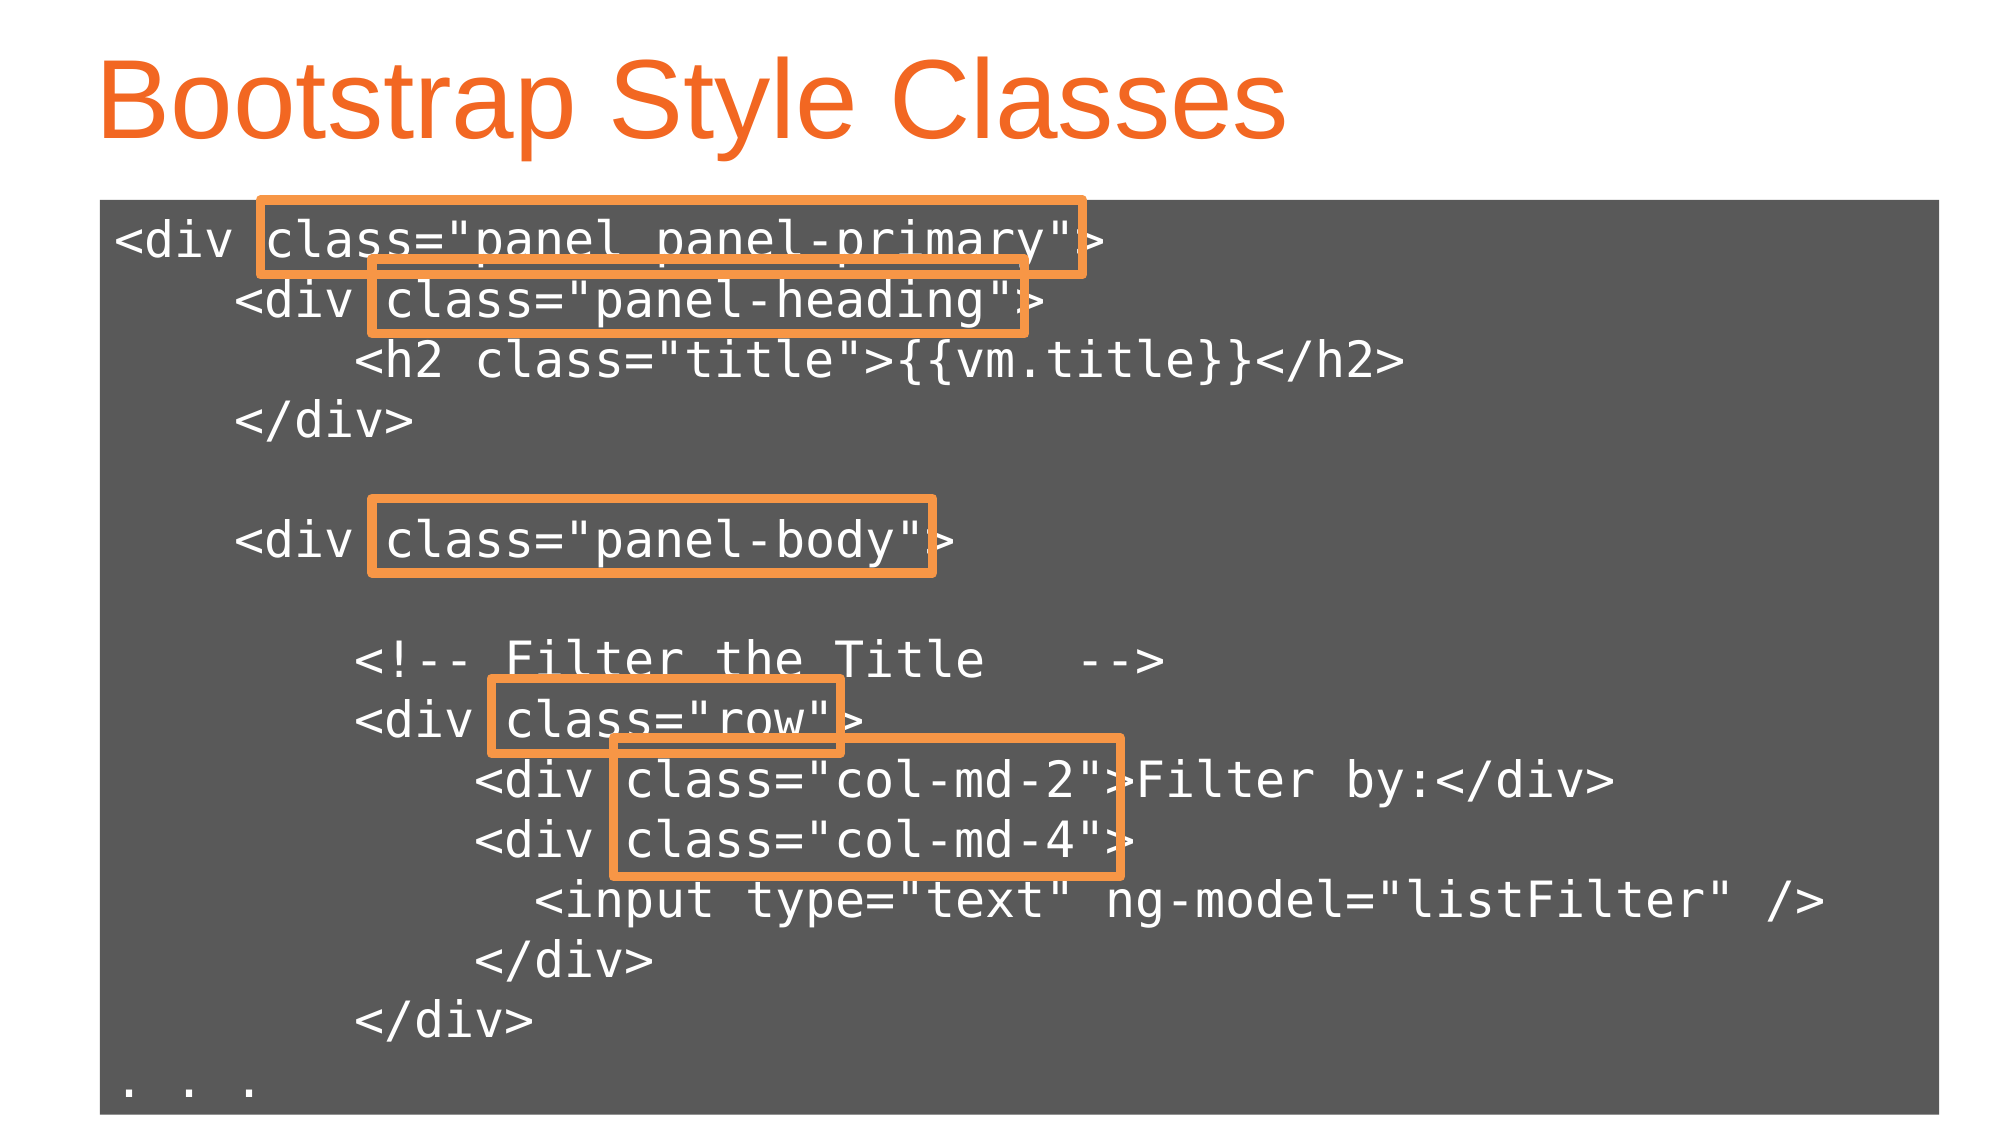

# Bootstrap Style Classes
<div class="panel panel-primary">
    <div class="panel-heading">
        <h2 class="title">{{vm.title}}</h2>
    </div>

    <div class="panel-body">

        <!-- Filter the Title   -->
        <div class="row">
            <div class="col-md-2">Filter by:</div>
            <div class="col-md-4">
              <input type="text" ng-model="listFilter" />
            </div>
        </div>
. . .